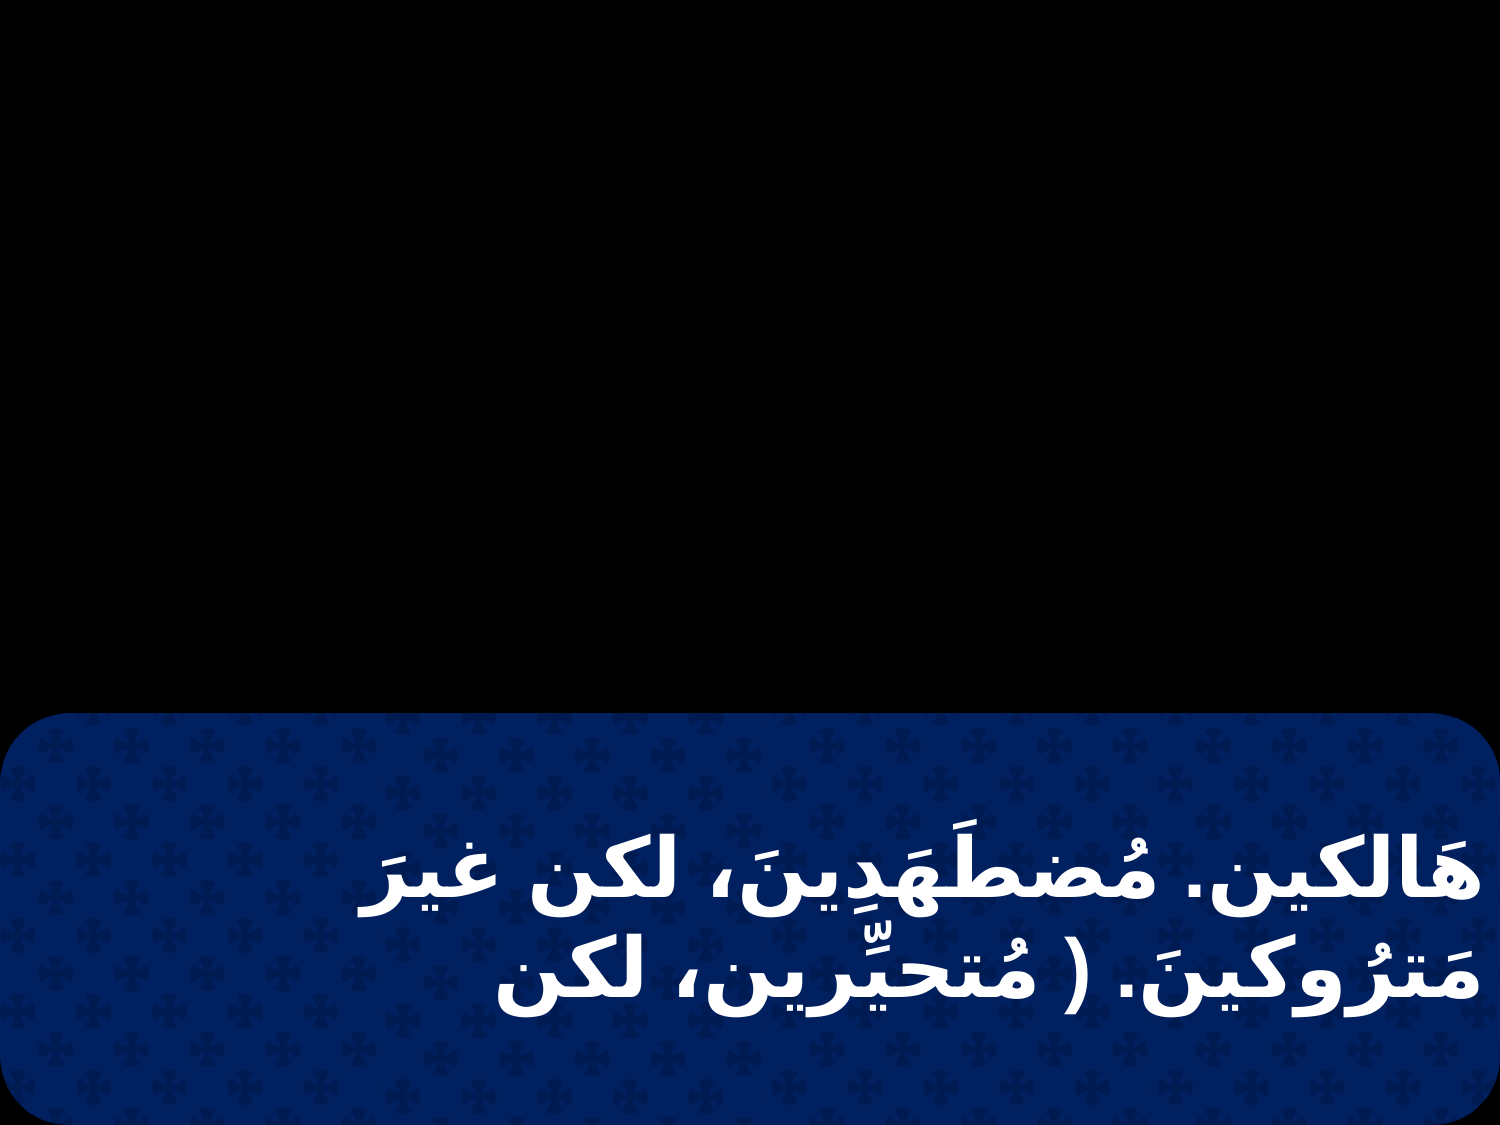

هَالكين. مُضطَهَدِينَ، لكن غيرَ مَترُوكينَ. ( مُتحيِّرين، لكن